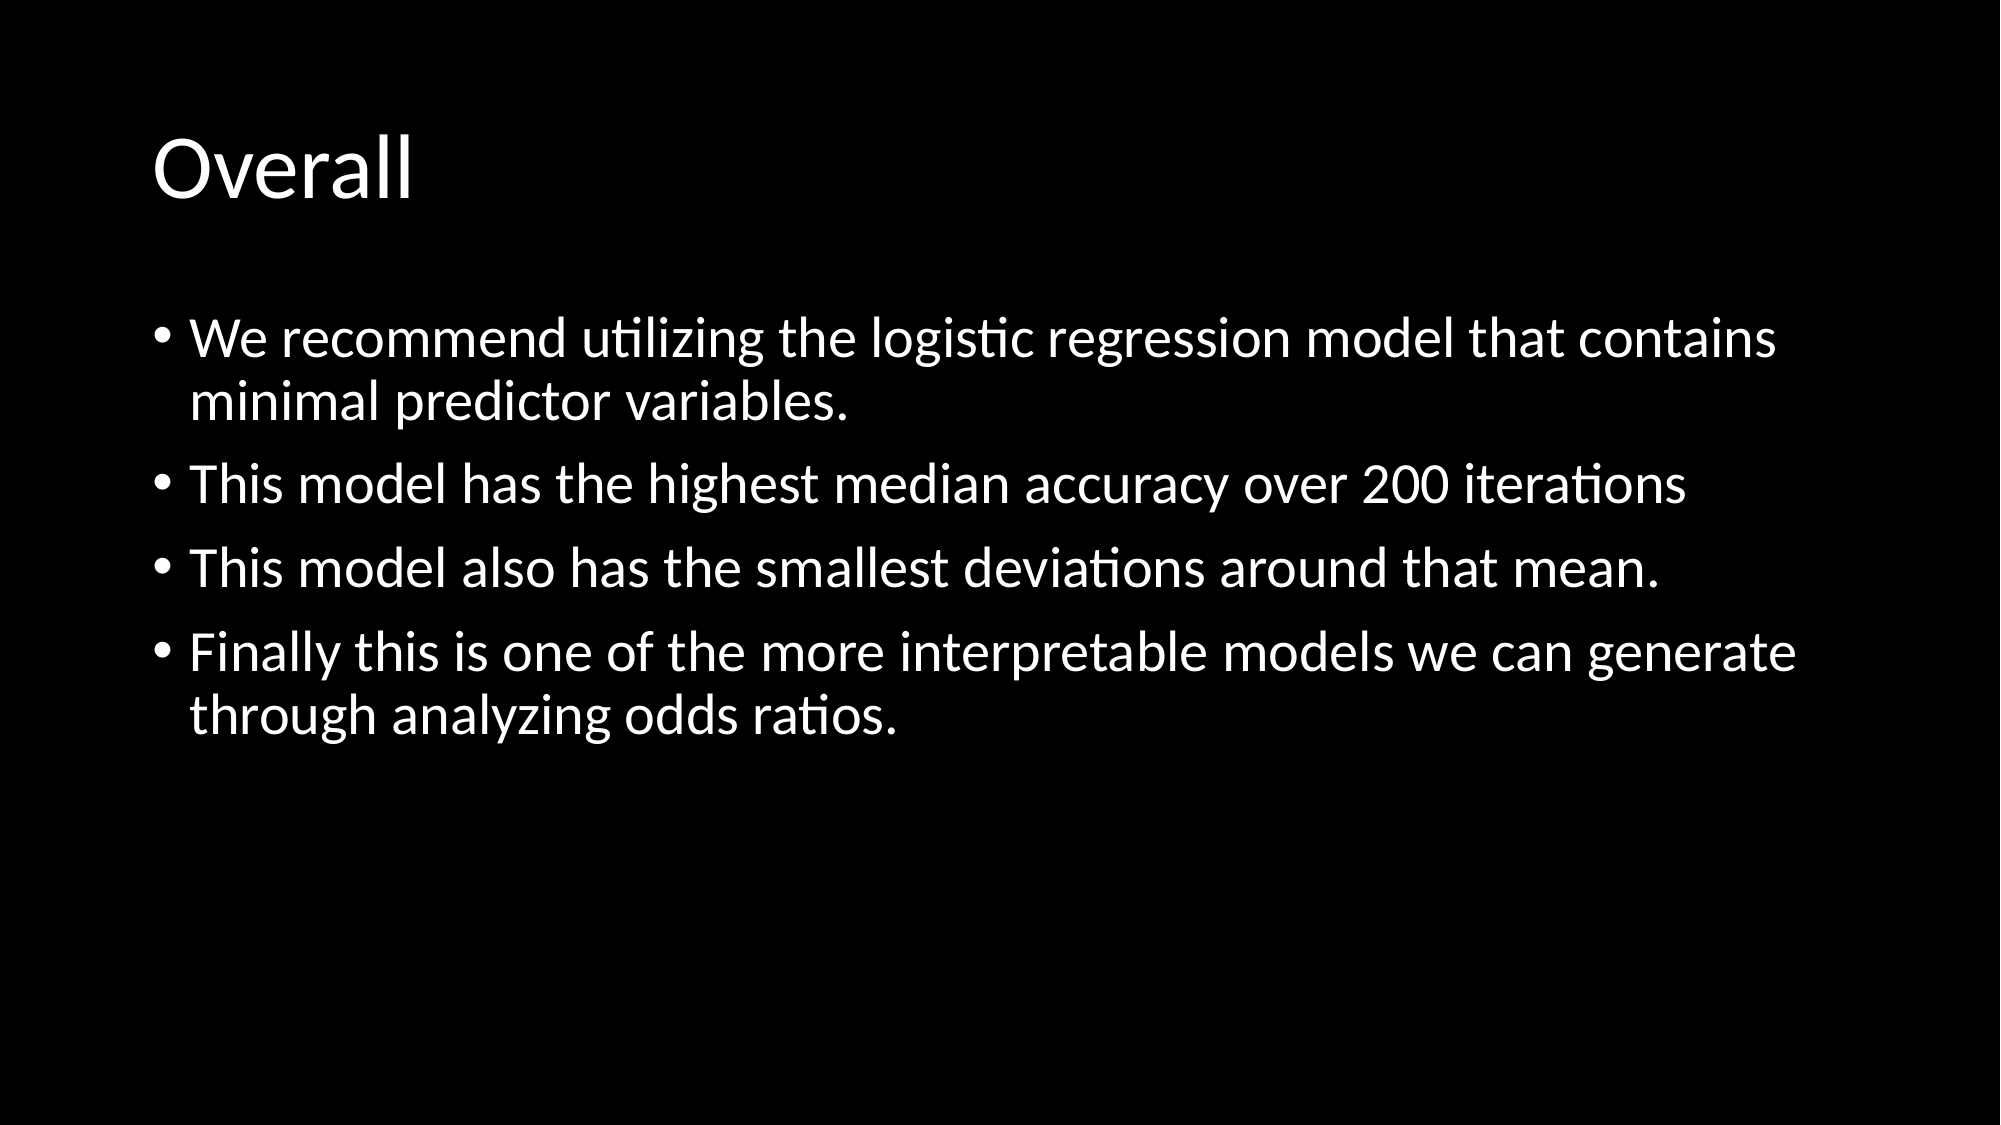

# Overall
We recommend utilizing the logistic regression model that contains minimal predictor variables.
This model has the highest median accuracy over 200 iterations
This model also has the smallest deviations around that mean.
Finally this is one of the more interpretable models we can generate through analyzing odds ratios.